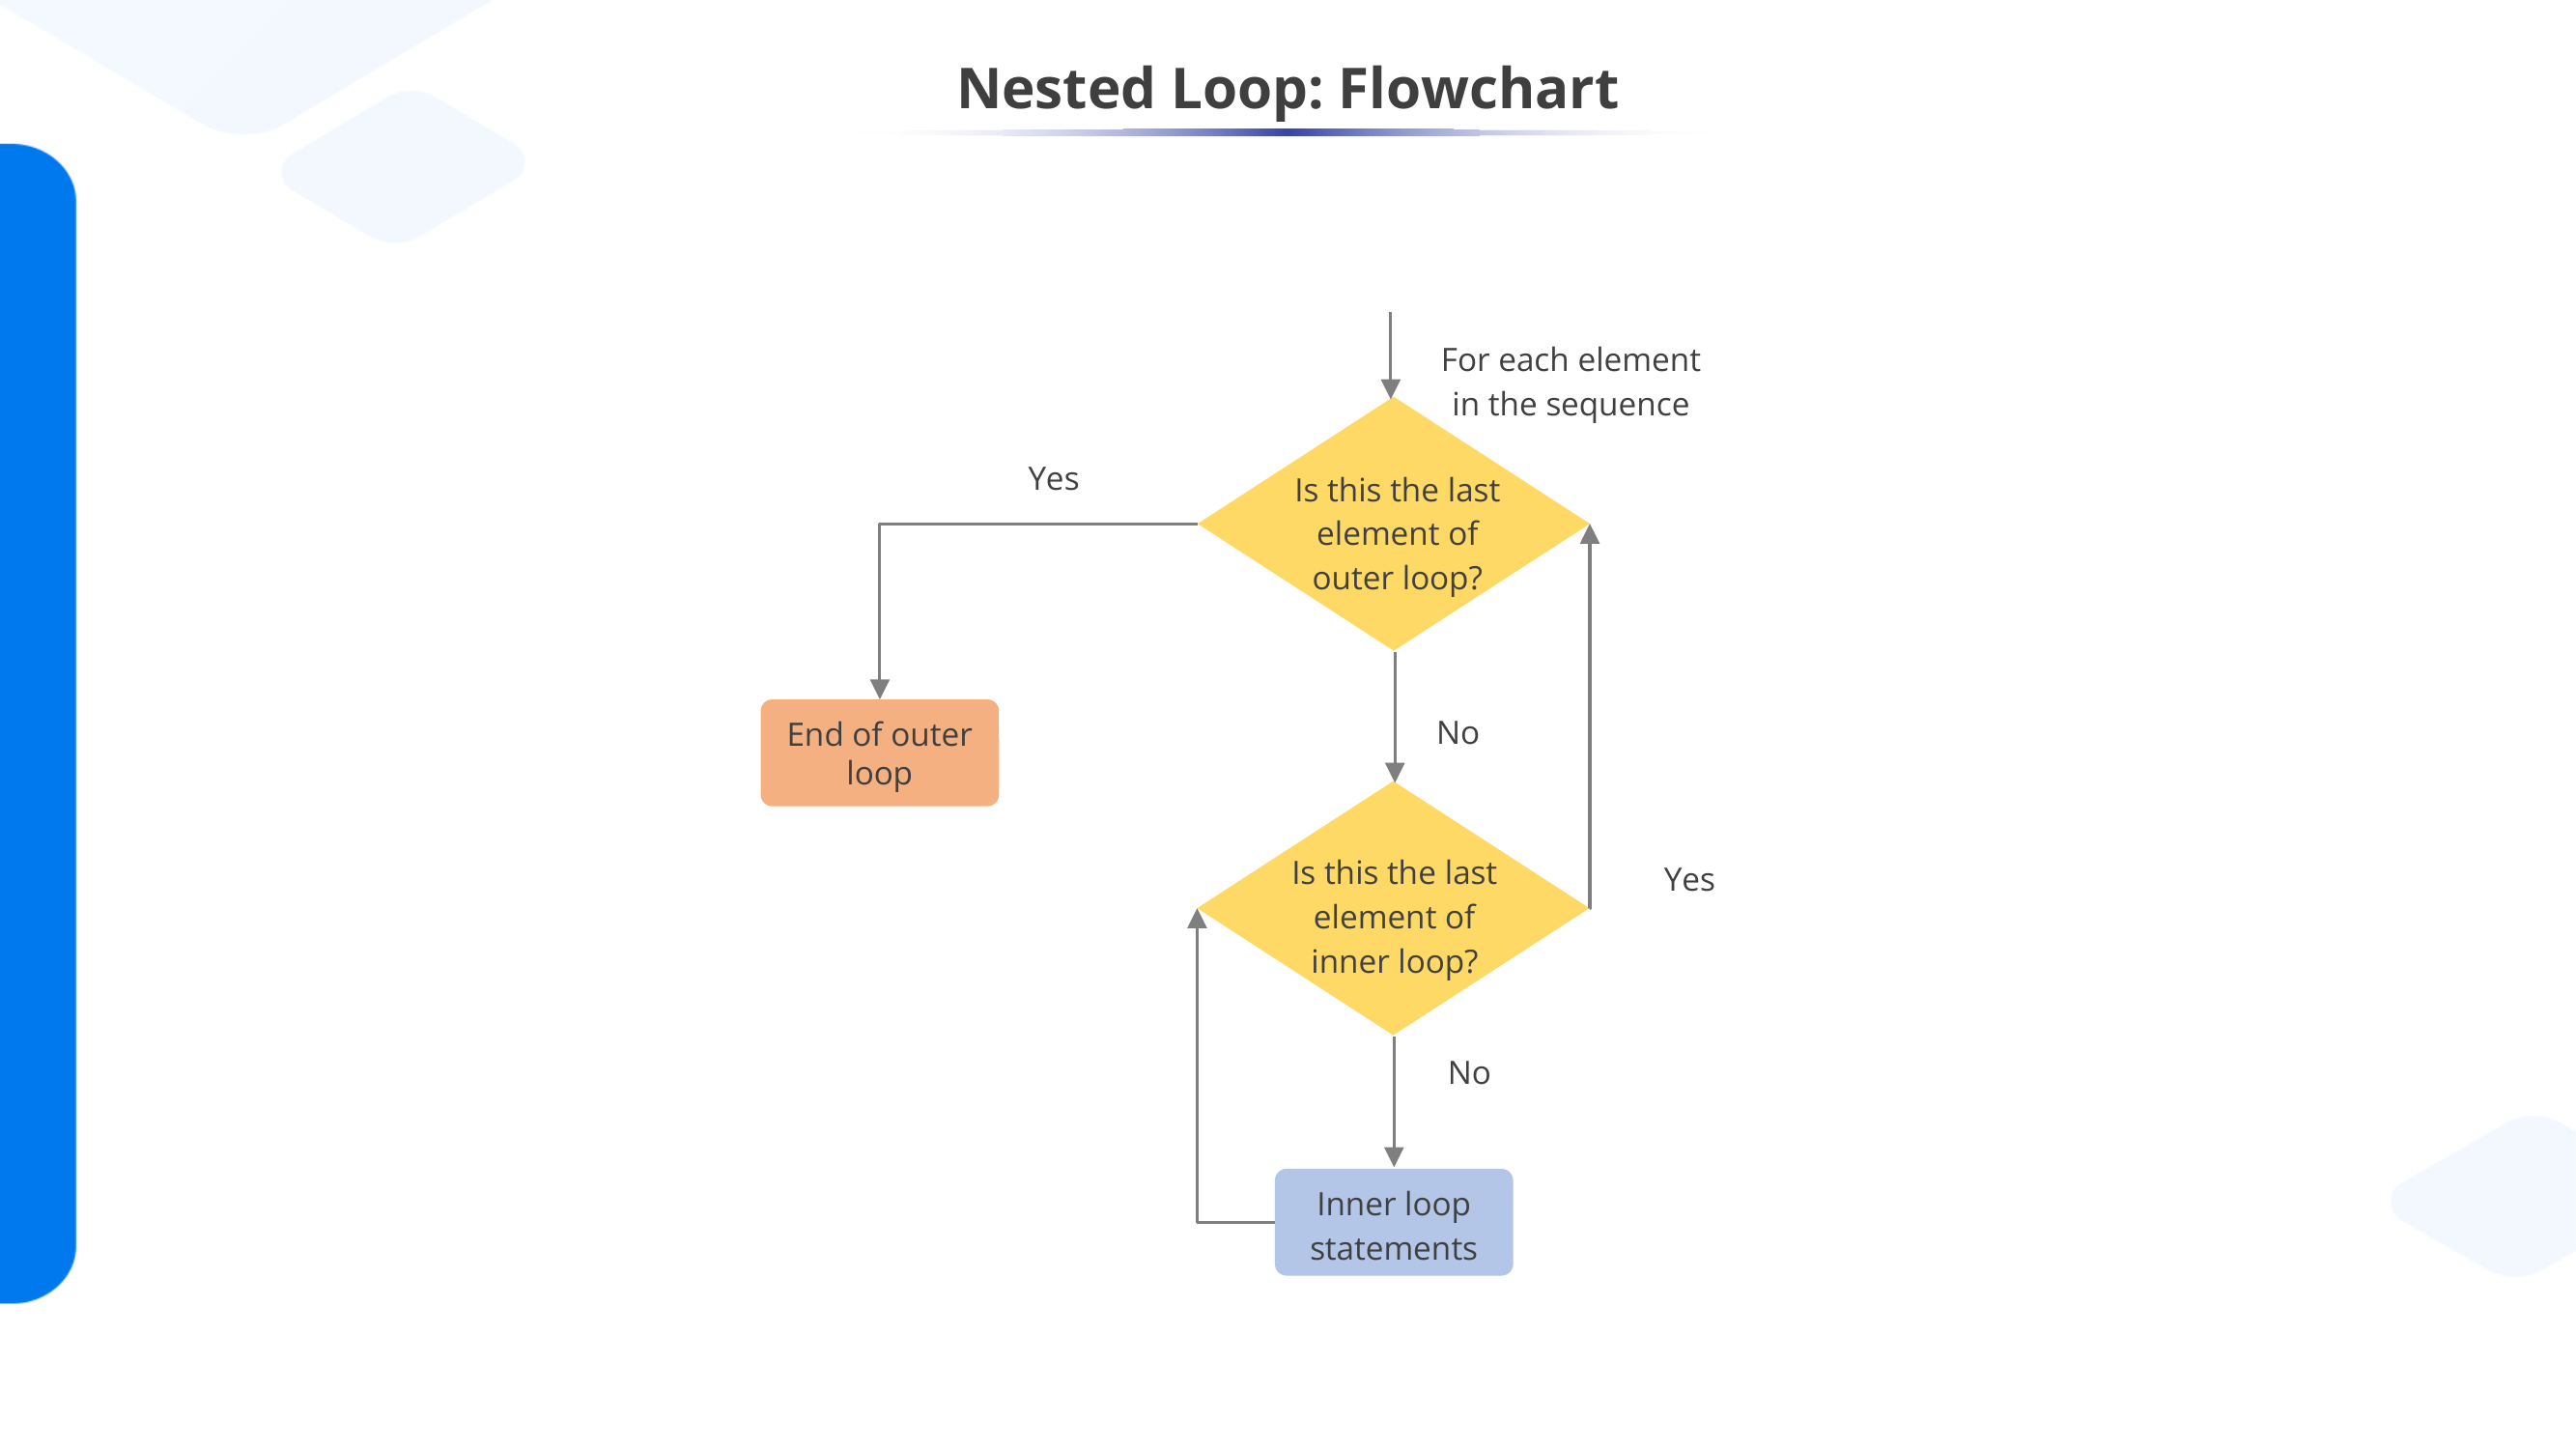

# Nested Loop: Flowchart

For each element
in the sequence

Yes
No
Yes
No
No
Is this the last
element of
outer loop?
End of outer
loop

Is this the last
element of
inner loop?
Inner loop
statements